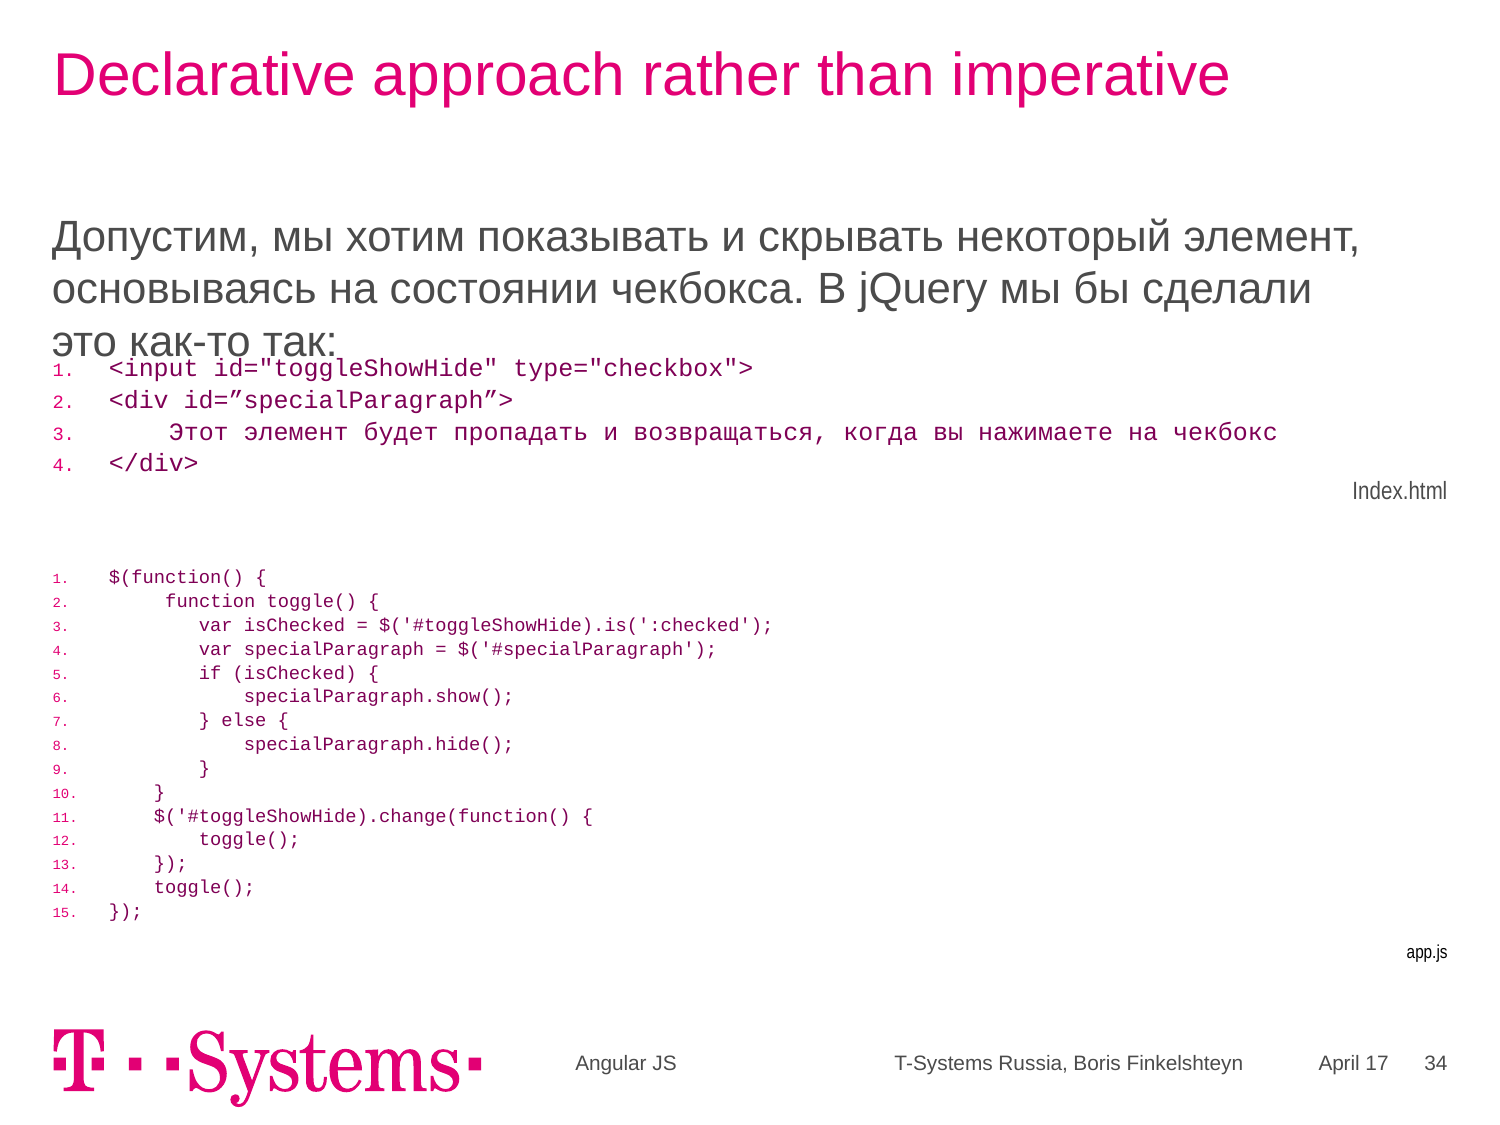

# Declarative approach rather than imperative
Допустим, мы хотим показывать и скрывать некоторый элемент, основываясь на состоянии чекбокса. В jQuery мы бы сделали это как-то так:
| <input id="toggleShowHide" type="checkbox"> <div id=”specialParagraph”> Этот элемент будет пропадать и возвращаться, когда вы нажимаете на чекбокс </div> Index.html |
| --- |
| $(function() { function toggle() { var isChecked = $('#toggleShowHide).is(':checked'); var specialParagraph = $('#specialParagraph'); if (isChecked) { specialParagraph.show(); } else { specialParagraph.hide(); } } $('#toggleShowHide).change(function() { toggle(); }); toggle(); }); app.js |
Angular JS                                      T-Systems Russia, Boris Finkelshteyn
April 17
34